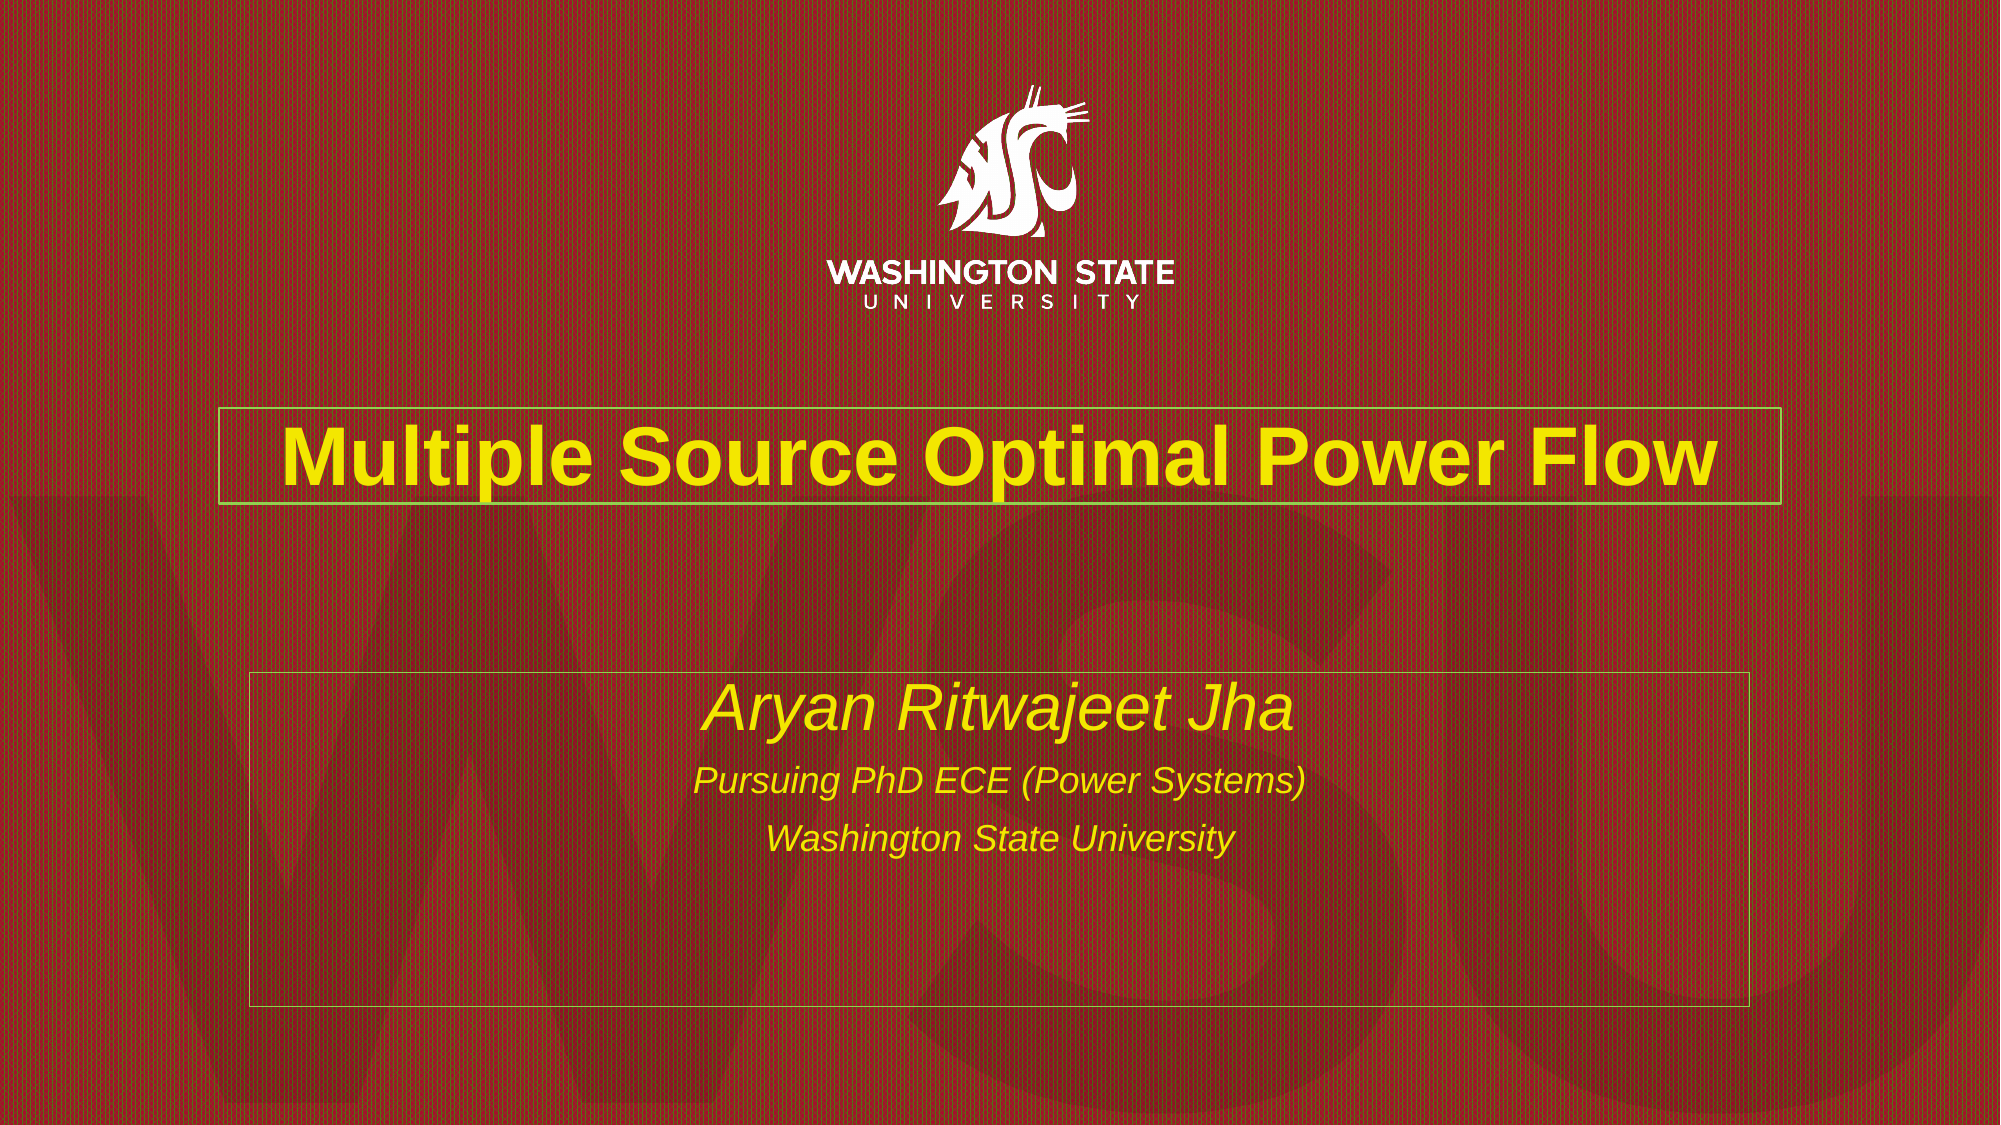

# Multiple Source Optimal Power Flow
Aryan Ritwajeet Jha
Pursuing PhD ECE (Power Systems)
Washington State University